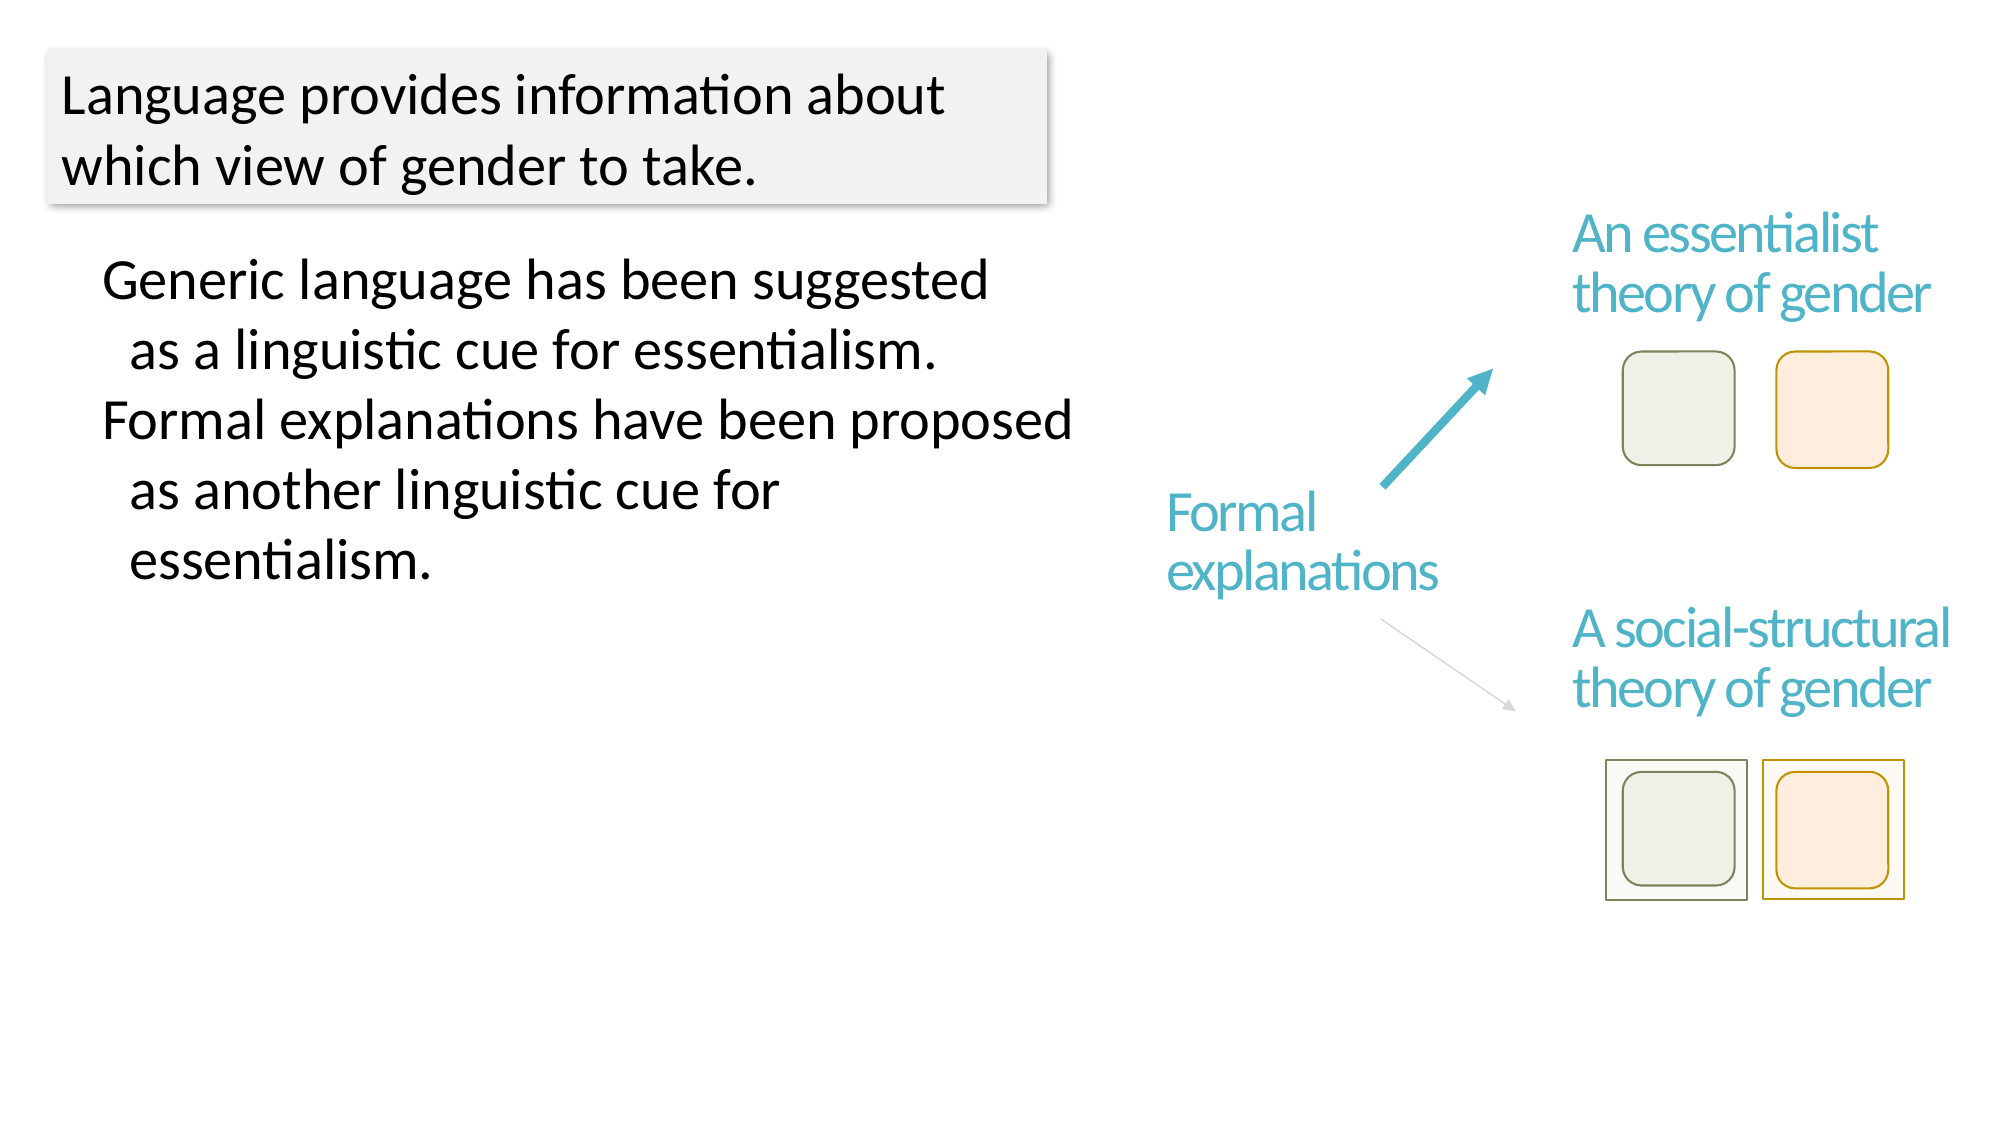

Language provides information about which view of gender to take.
An essentialist
theory of gender
Generic language has been suggested
as a linguistic cue for essentialism.
Formal explanations have been proposed as another linguistic cue for essentialism.

Formal explanations
# A social-structural theory of gender